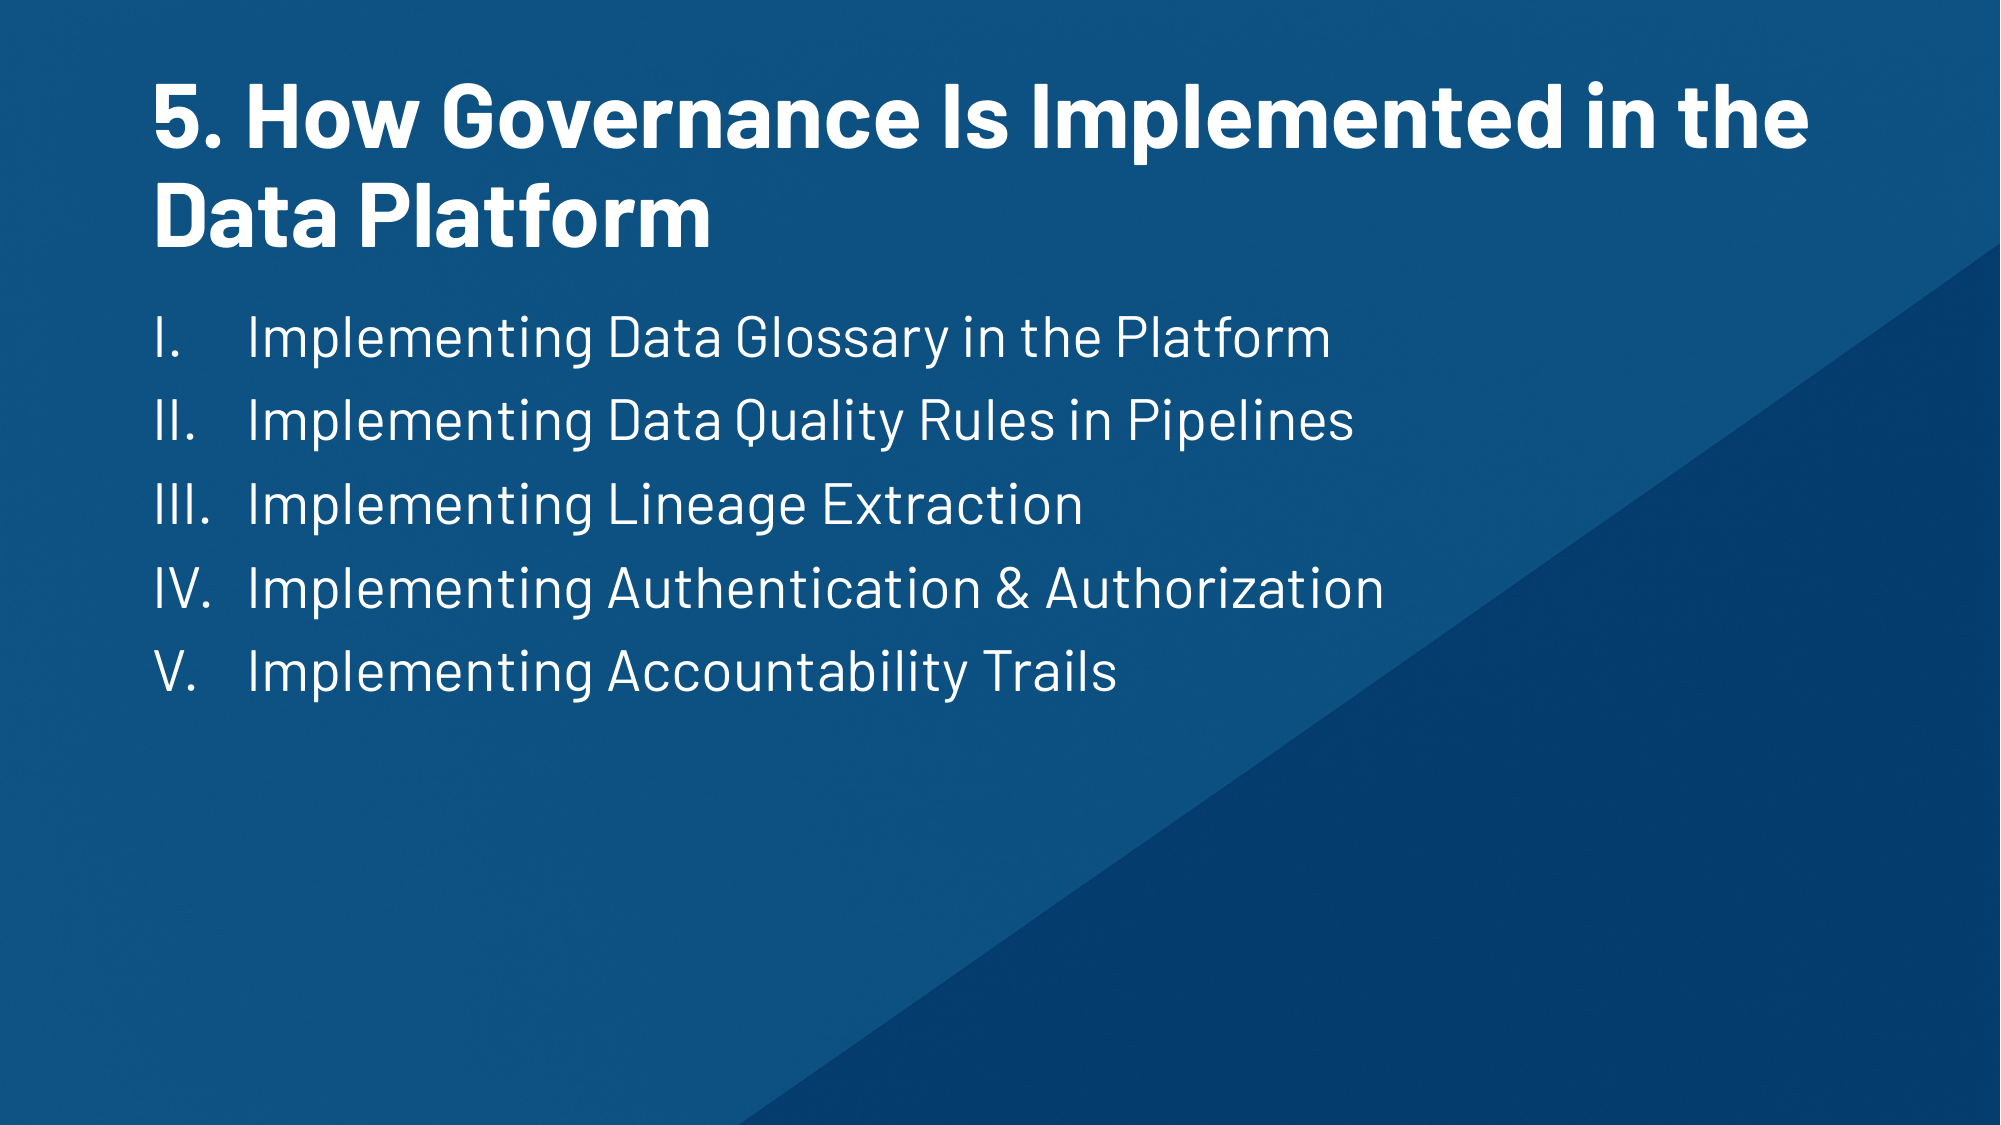

# 5. How Governance Is Implemented in the Data Platform
Implementing Data Glossary in the Platform
Implementing Data Quality Rules in Pipelines
Implementing Lineage Extraction
Implementing Authentication & Authorization
Implementing Accountability Trails